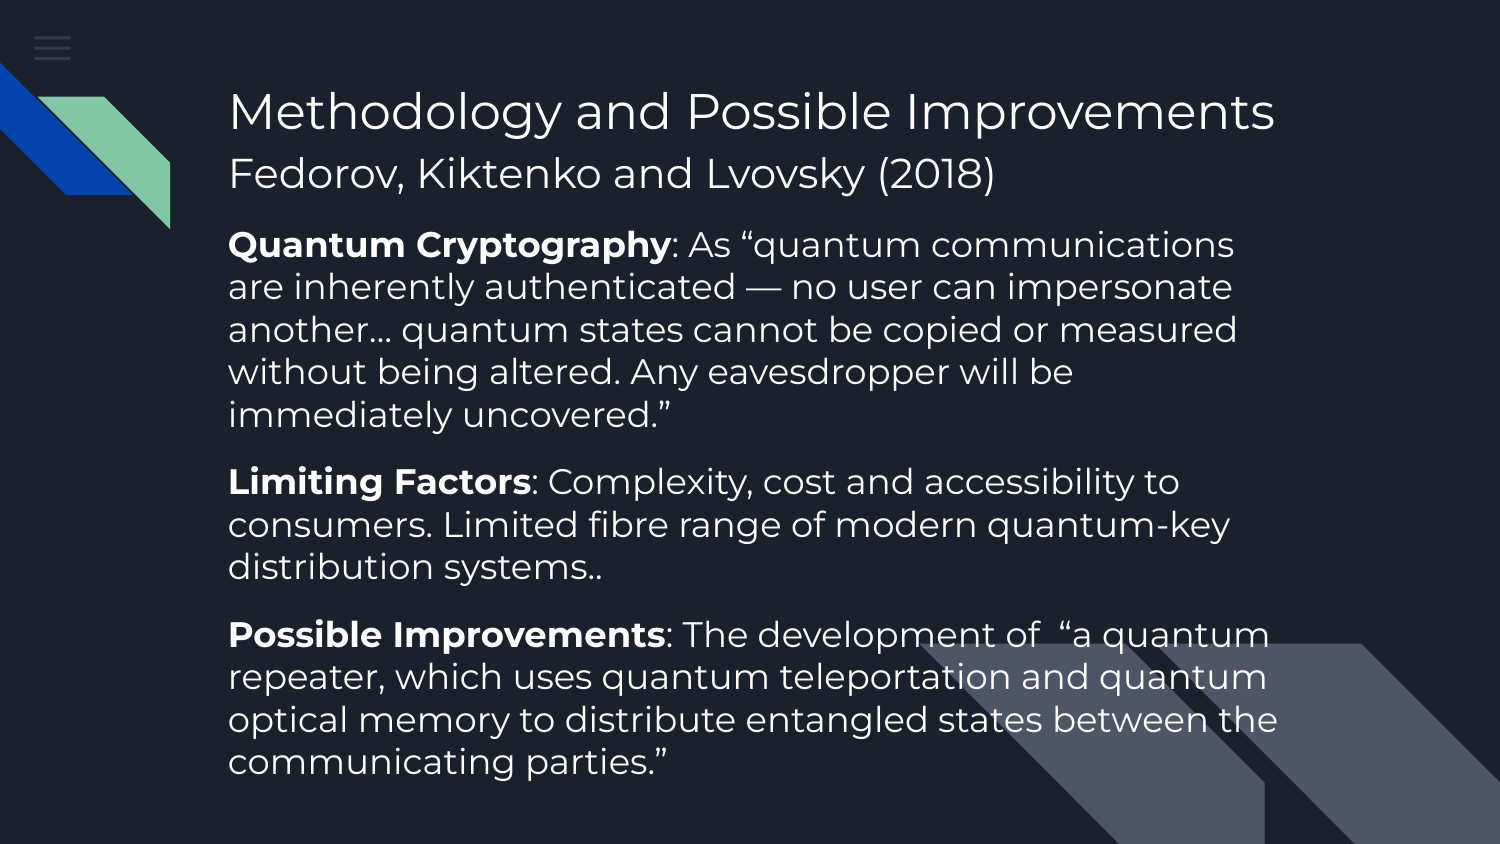

# Methodology and Possible Improvements
Fedorov, Kiktenko and Lvovsky (2018)
Quantum Cryptography: As “quantum communications are inherently authenticated — no user can impersonate another… quantum states cannot be copied or measured without being altered. Any eavesdropper will be immediately uncovered.”
Limiting Factors: Complexity, cost and accessibility to consumers. Limited fibre range of modern quantum-key distribution systems..
Possible Improvements: The development of  “a quantum repeater, which uses quantum teleportation and quantum optical memory to distribute entangled states between the communicating parties.”